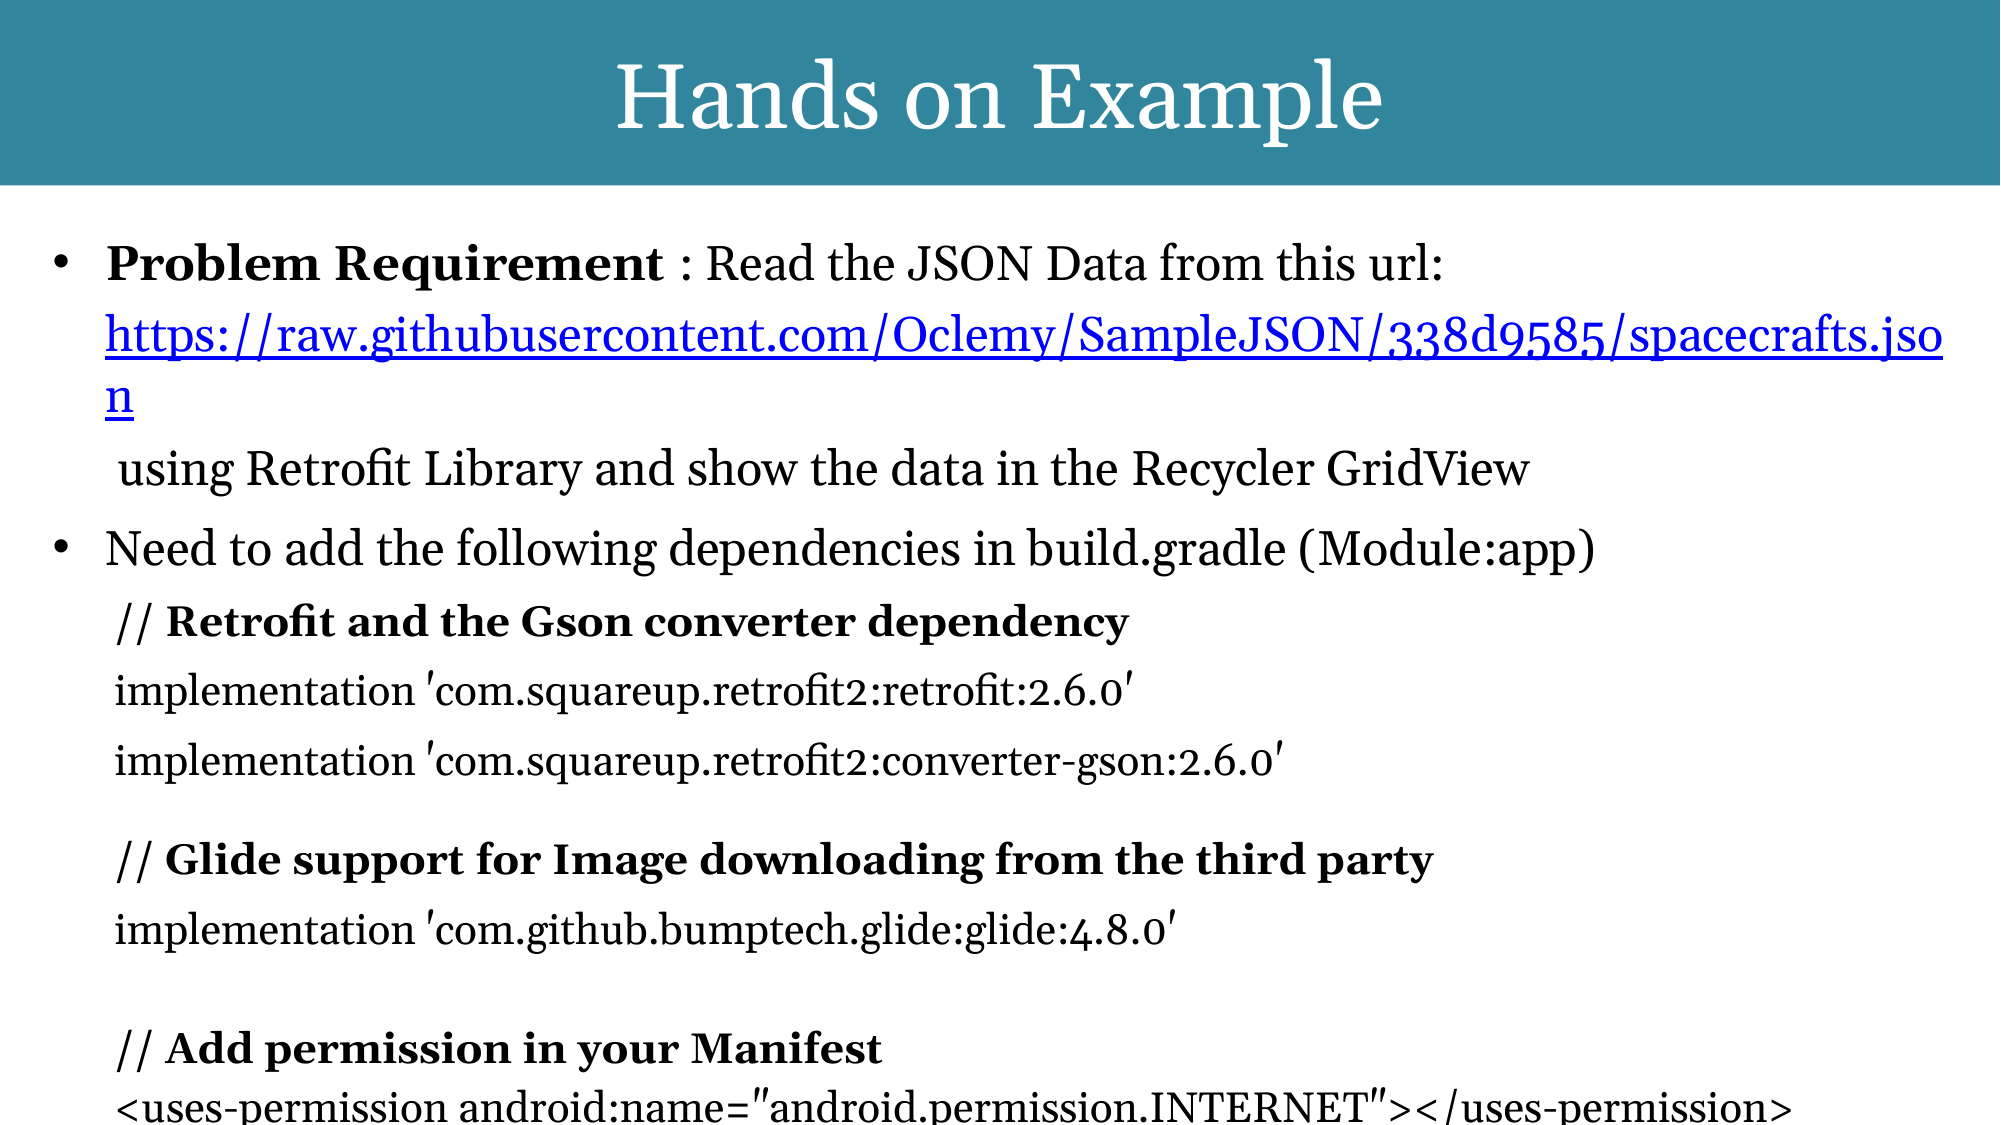

# Hands on Example
Problem Requirement : Read the JSON Data from this url: https://raw.githubusercontent.com/Oclemy/SampleJSON/338d9585/spacecrafts.json using Retrofit Library and show the data in the Recycler GridView
Need to add the following dependencies in build.gradle (Module:app)
// Retrofit and the Gson converter dependency
implementation 'com.squareup.retrofit2:retrofit:2.6.0'
implementation 'com.squareup.retrofit2:converter-gson:2.6.0'

// Glide support for Image downloading from the third party
implementation 'com.github.bumptech.glide:glide:4.8.0'

// Add permission in your Manifest
<uses-permission android:name="android.permission.INTERNET"></uses-permission>